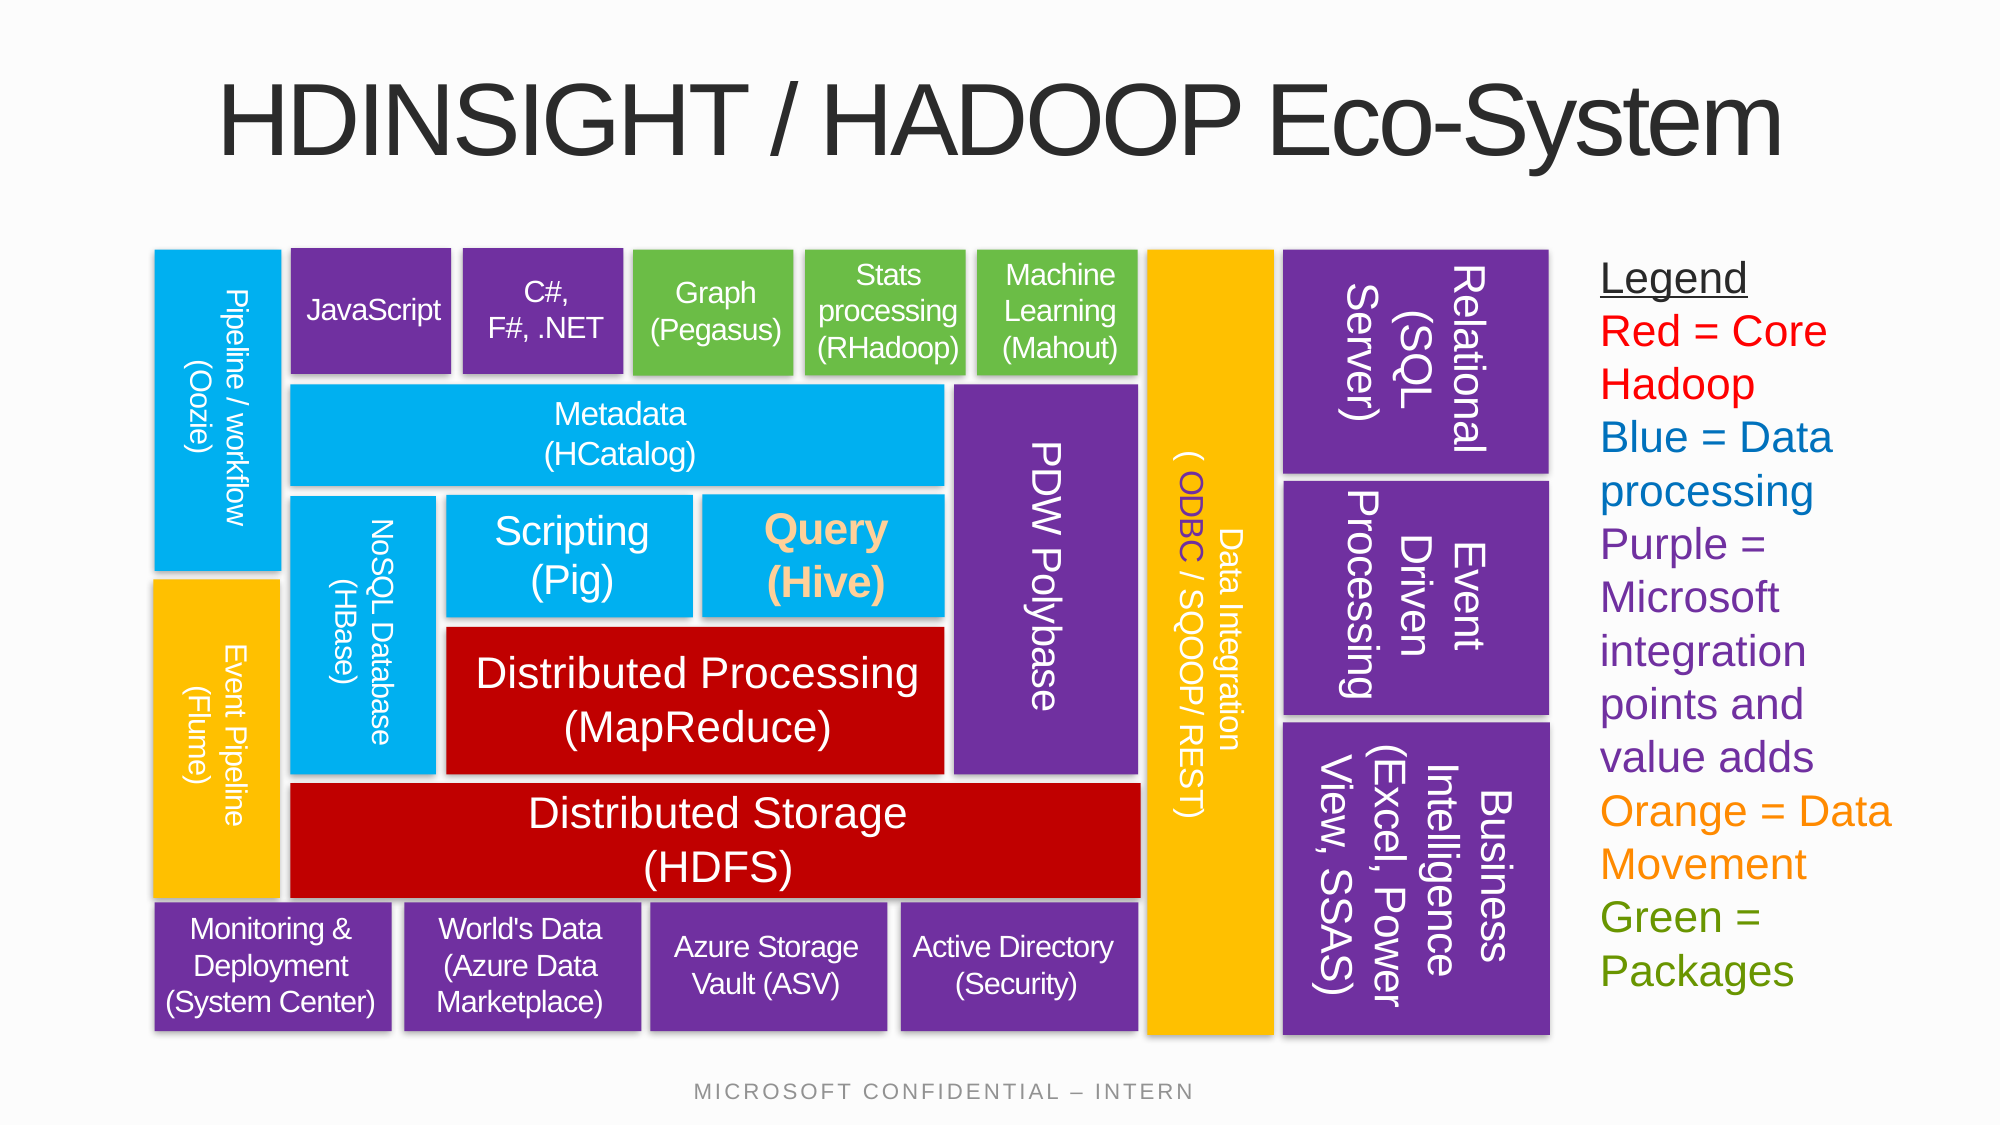

HDINSIGHT / HADOOP Eco-System
Legend
Red = Core Hadoop
Blue = Data processing
Purple = Microsoft integration points and value adds
Orange = Data Movement
Green = Packages
JavaScript
C#, F#, .NET
Data Integration
( ODBC / SQOOP/ REST)
Relational
(SQL Server)
Stats processing
(RHadoop)
Machine Learning
(Mahout)
Pipeline / workflow
(Oozie)
Graph
(Pegasus)
PDW Polybase
Metadata
(HCatalog)
Event Driven Processing
Query
(Hive)
Scripting
(Pig)
NoSQL Database
(HBase)
Event Pipeline
(Flume)
Distributed Processing
(MapReduce)
Business Intelligence
(Excel, Power View, SSAS)
Distributed Storage
(HDFS)
Active Directory  (Security)
Monitoring & Deployment (System Center)
World's Data (Azure Data Marketplace)
Azure Storage Vault (ASV)